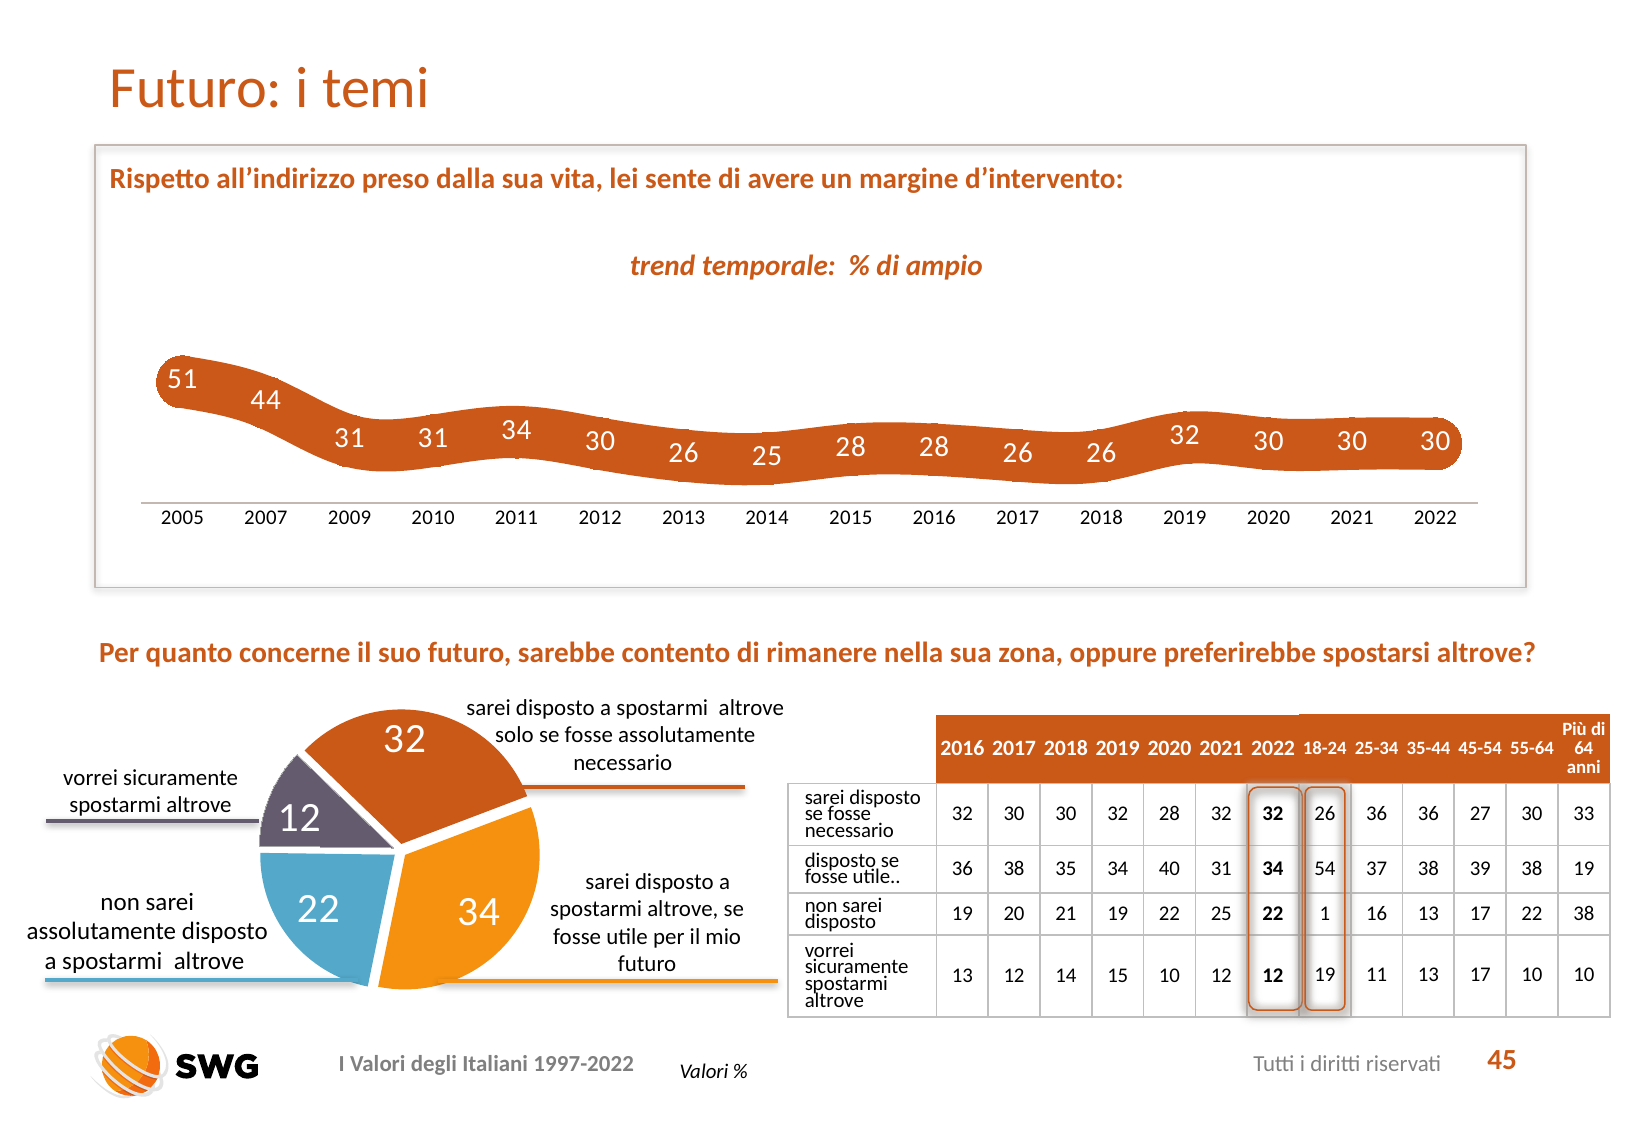

# Futuro: i temi

Rispetto all’indirizzo preso dalla sua vita, lei sente di avere un margine d’intervento:
trend temporale:  % di ampio

### Chart

| Category |  |
|---|---|
| 2005 | 51.0 |
| 2007 | 44.0 |
| 2009 | 31.0 |
| 2010 | 31.0 |
| 2011 | 34.0 |
| 2012 | 30.0 |
| 2013 | 26.0 |
| 2014 | 25.0 |
| 2015 | 28.0 |
| 2016 | 28.0 |
| 2017 | 26.0 |
| 2018 | 26.0 |
| 2019 | 32.0 |
| 2020 | 30.0 |
| 2021 | 30.0 |
| 2022 | 30.0 |
Per quanto concerne il suo futuro, sarebbe contento di rimanere nella sua zona, oppure preferirebbe spostarsi altrove?
sarei disposto a spostarmi  altrove solo se fosse assolutamente necessario

### Chart

| Category | Vendite |
|---|---|
| Sarei disposto a spostarmi altrove solo se fosse assolutamente necessario | 32.0 |
| Sarei disposto a spostarmi altrove, se fosse utile per il mio futuro | 34.0 |
| Non sarei assolutamente disposto a spostarmi altrove | 22.0 |
| Vorrei sicuramente spostarmi altrove | 12.0 |
|  | 2016 | 2017 | 2018 | 2019 | 2020 | 2021 | 2022 | 18-24 | 25-34 | 35-44 | 45-54 | 55-64 | Più di 64 anni |
| --- | --- | --- | --- | --- | --- | --- | --- | --- | --- | --- | --- | --- | --- |
| sarei disposto se fosse necessario | 32 | 30 | 30 | 32 | 28 | 32 | 32 | 26 | 36 | 36 | 27 | 30 | 33 |
| disposto se fosse utile.. | 36 | 38 | 35 | 34 | 40 | 31 | 34 | 54 | 37 | 38 | 39 | 38 | 19 |
| non sarei disposto | 19 | 20 | 21 | 19 | 22 | 25 | 22 | 1 | 16 | 13 | 17 | 22 | 38 |
| vorrei sicuramente spostarmi altrove | 13 | 12 | 14 | 15 | 10 | 12 | 12 | 19 | 11 | 13 | 17 | 10 | 10 |
vorrei sicuramente spostarmi altrove

    sarei disposto a spostarmi altrove, se fosse utile per il mio futuro
non sarei assolutamente disposto a spostarmi  altrove
45
Valori %